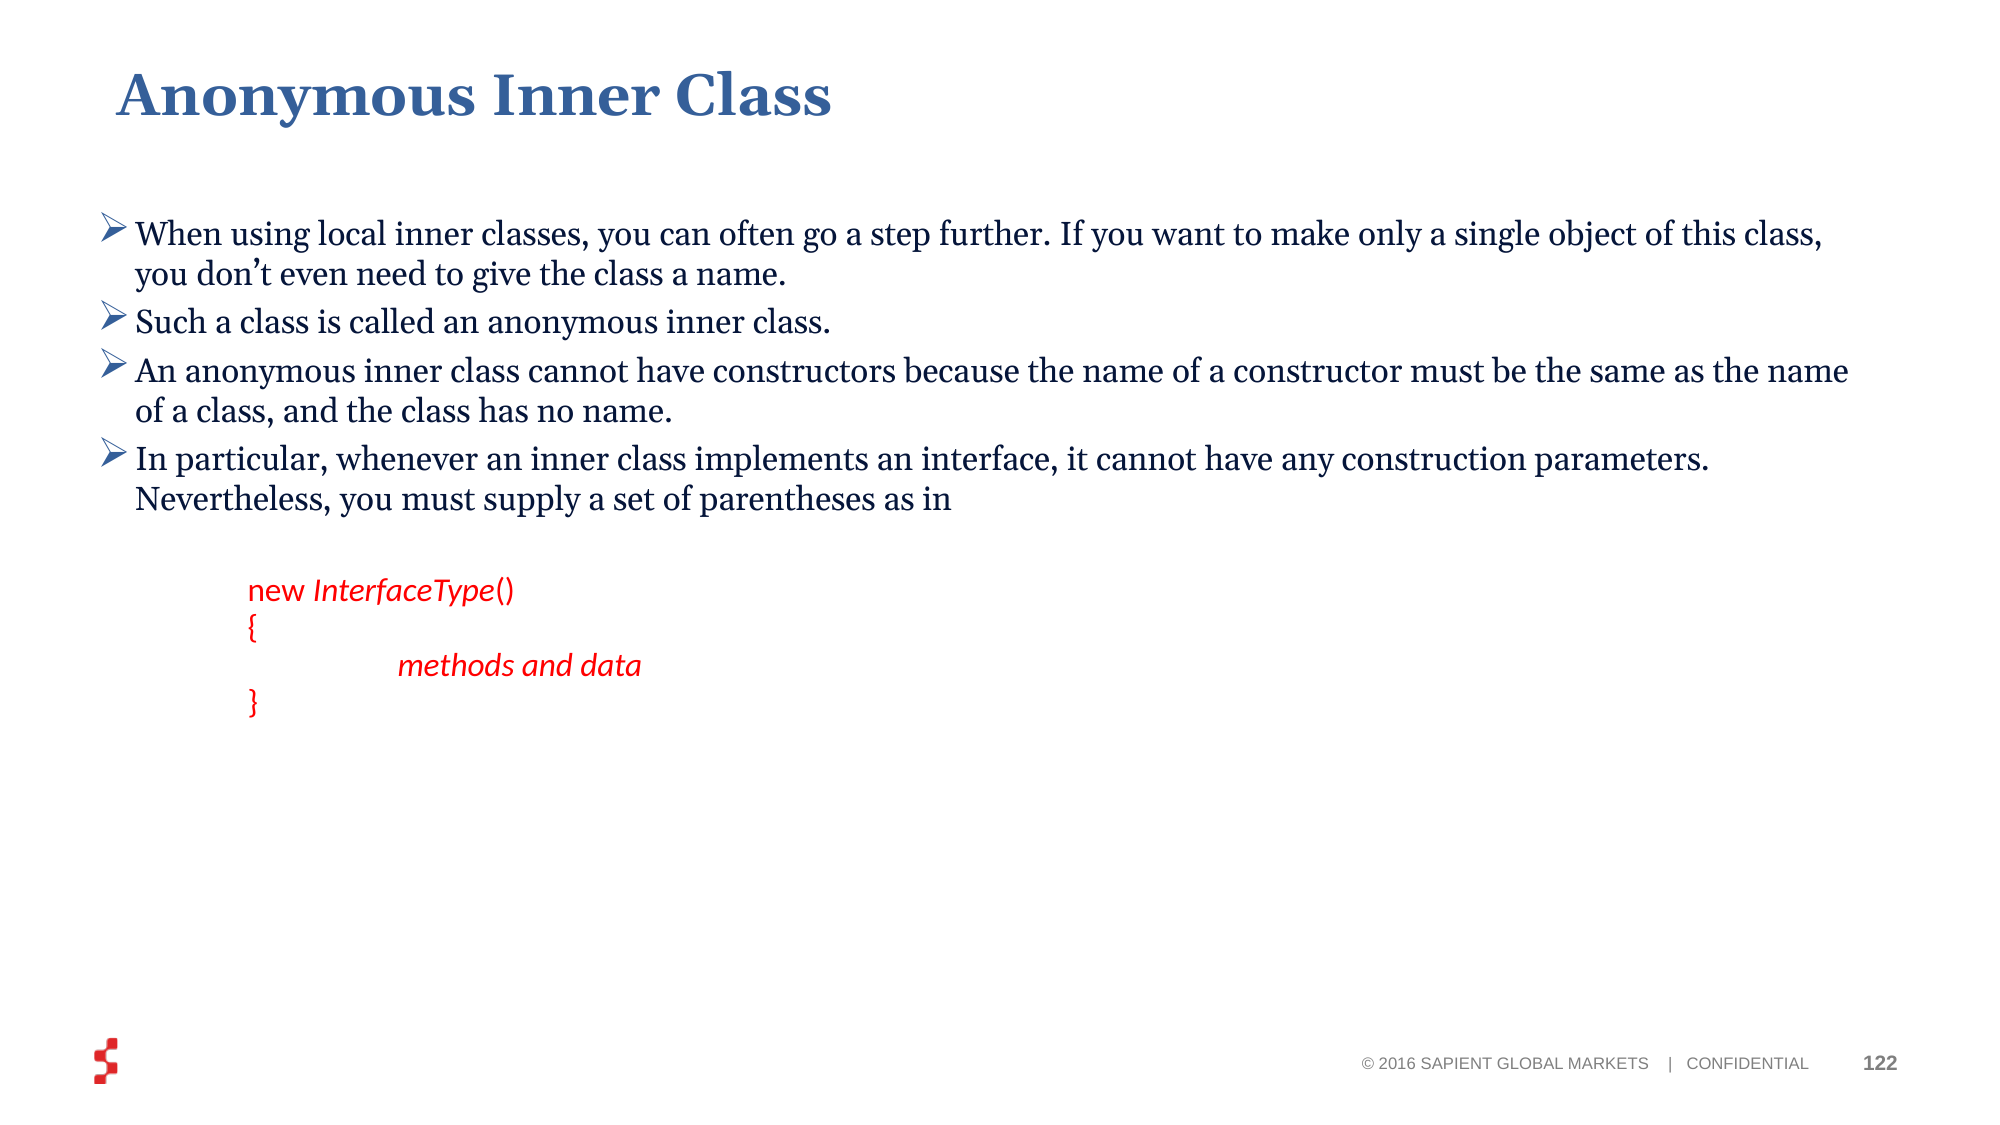

# Anonymous Inner Class
When using local inner classes, you can often go a step further. If you want to make only a single object of this class, you don’t even need to give the class a name.
Such a class is called an anonymous inner class.
An anonymous inner class cannot have constructors because the name of a constructor must be the same as the name of a class, and the class has no name.
In particular, whenever an inner class implements an interface, it cannot have any construction parameters. Nevertheless, you must supply a set of parentheses as in

	new InterfaceType()
	{
		methods and data
	}